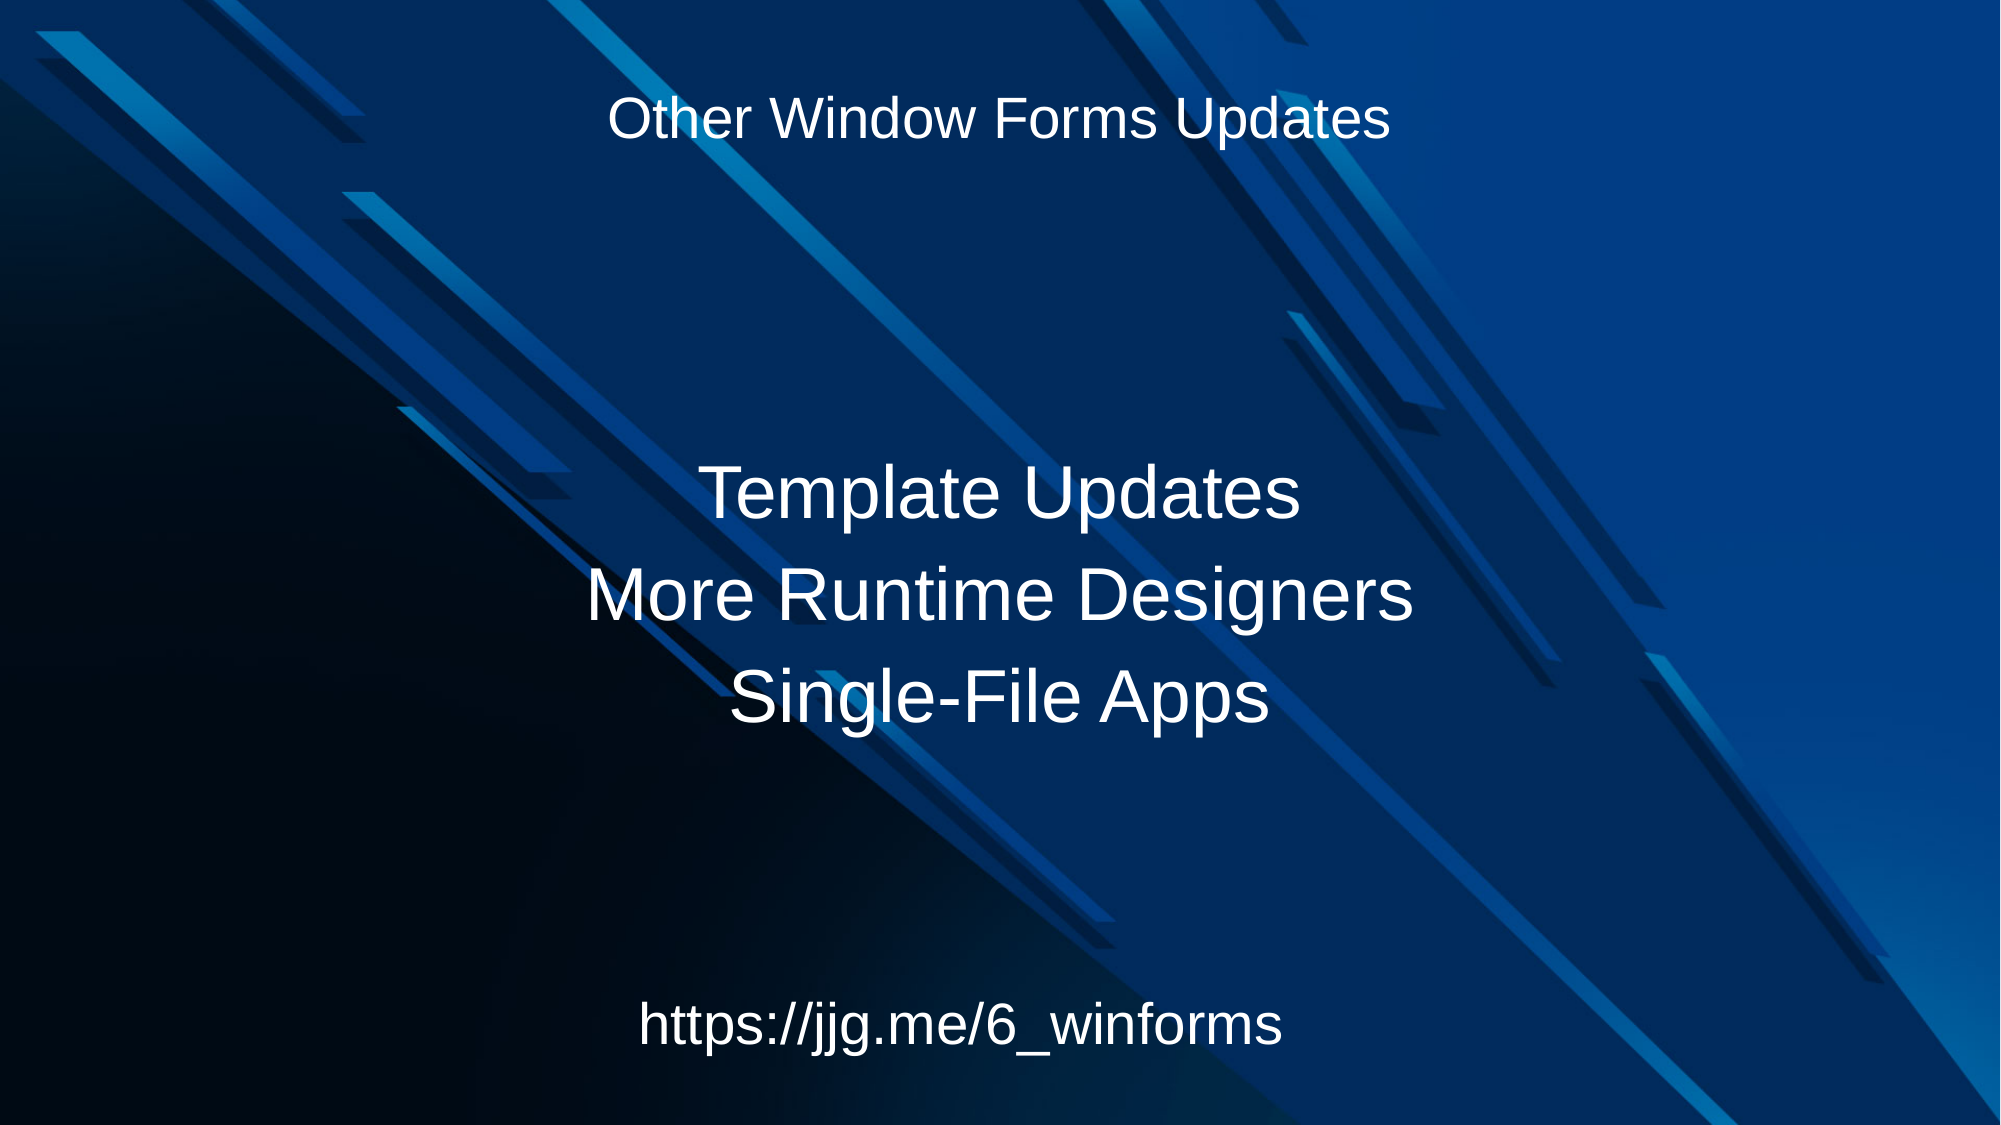

# Other Window Forms Updates
Template Updates
More Runtime Designers
Single-File Apps
https://jjg.me/6_winforms